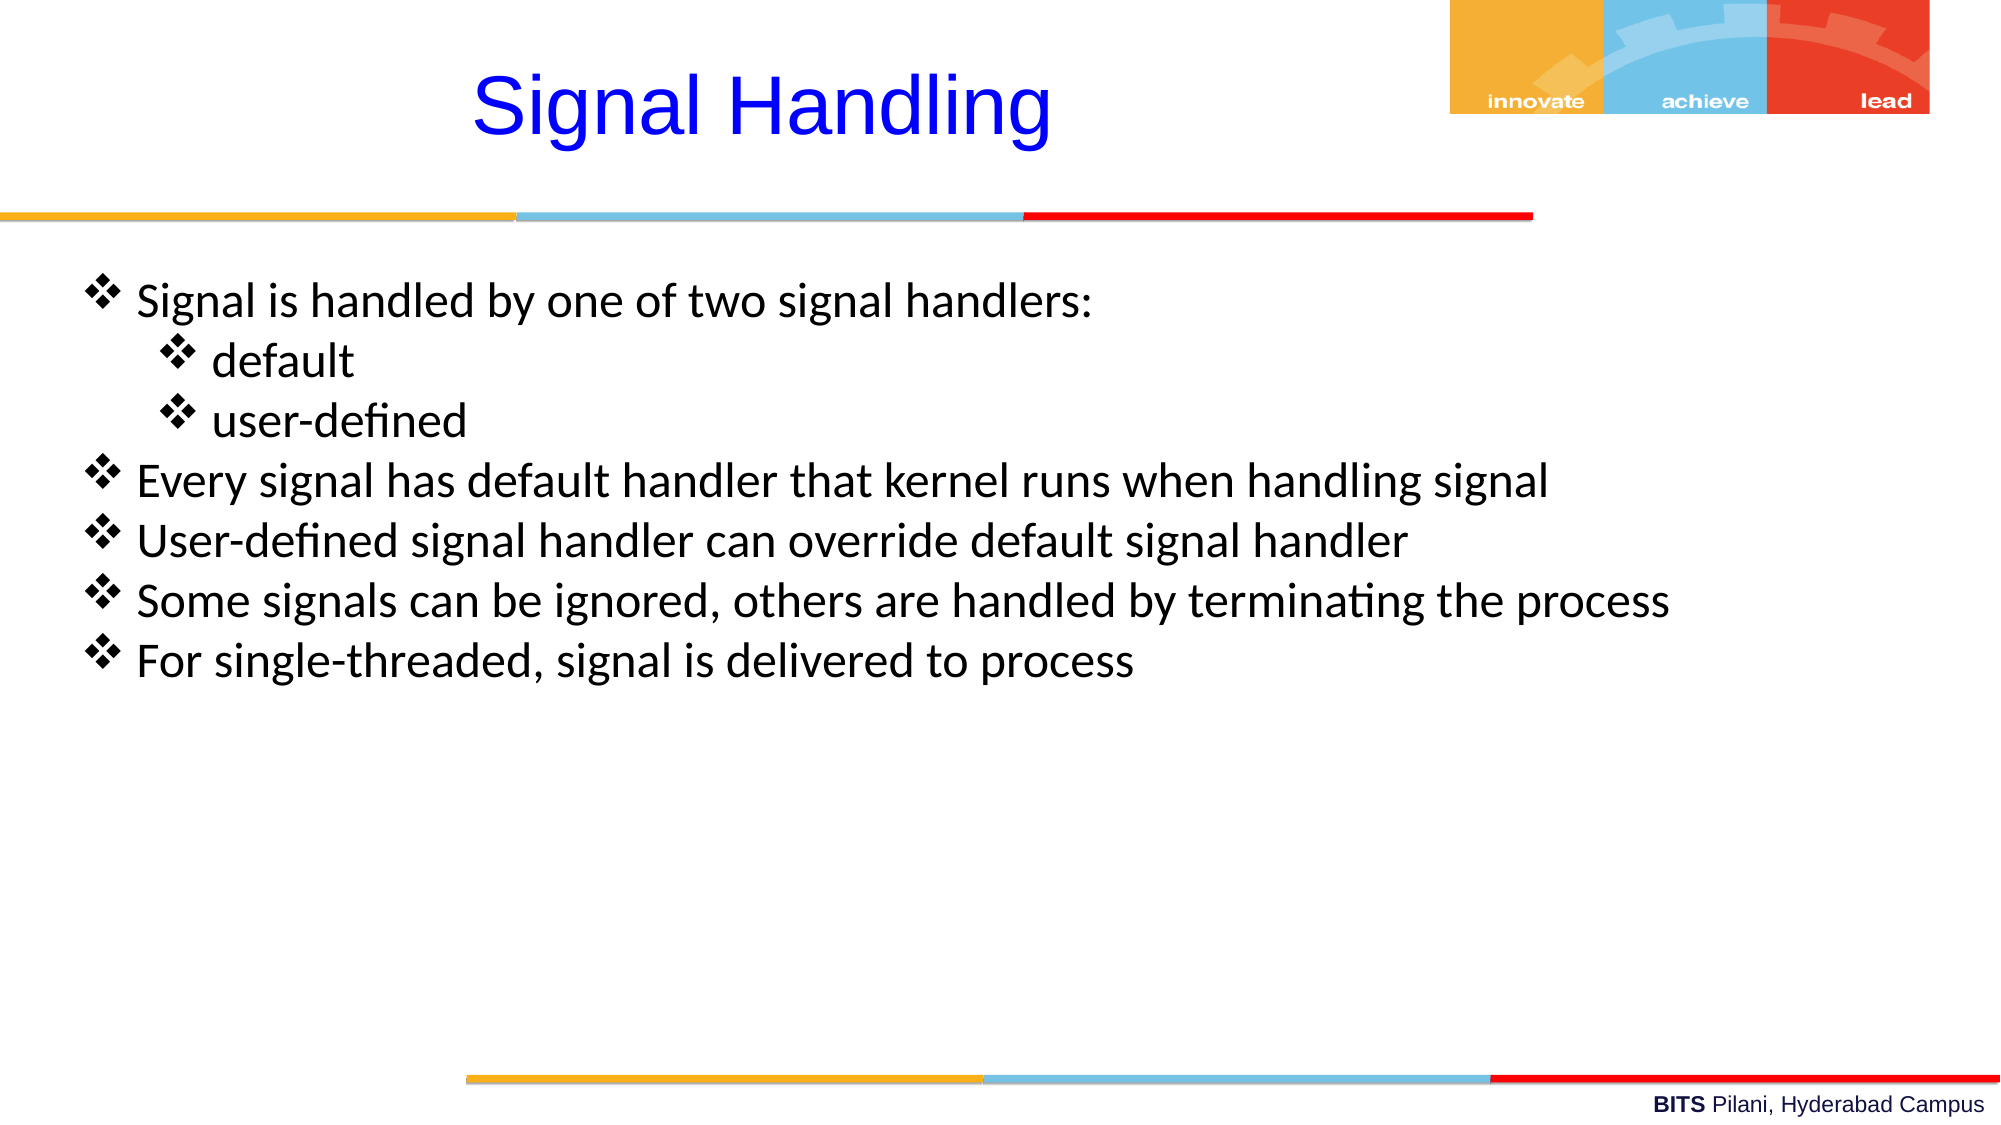

Signal Handling
Signal is handled by one of two signal handlers:
default
user-defined
Every signal has default handler that kernel runs when handling signal
User-defined signal handler can override default signal handler
Some signals can be ignored, others are handled by terminating the process
For single-threaded, signal is delivered to process